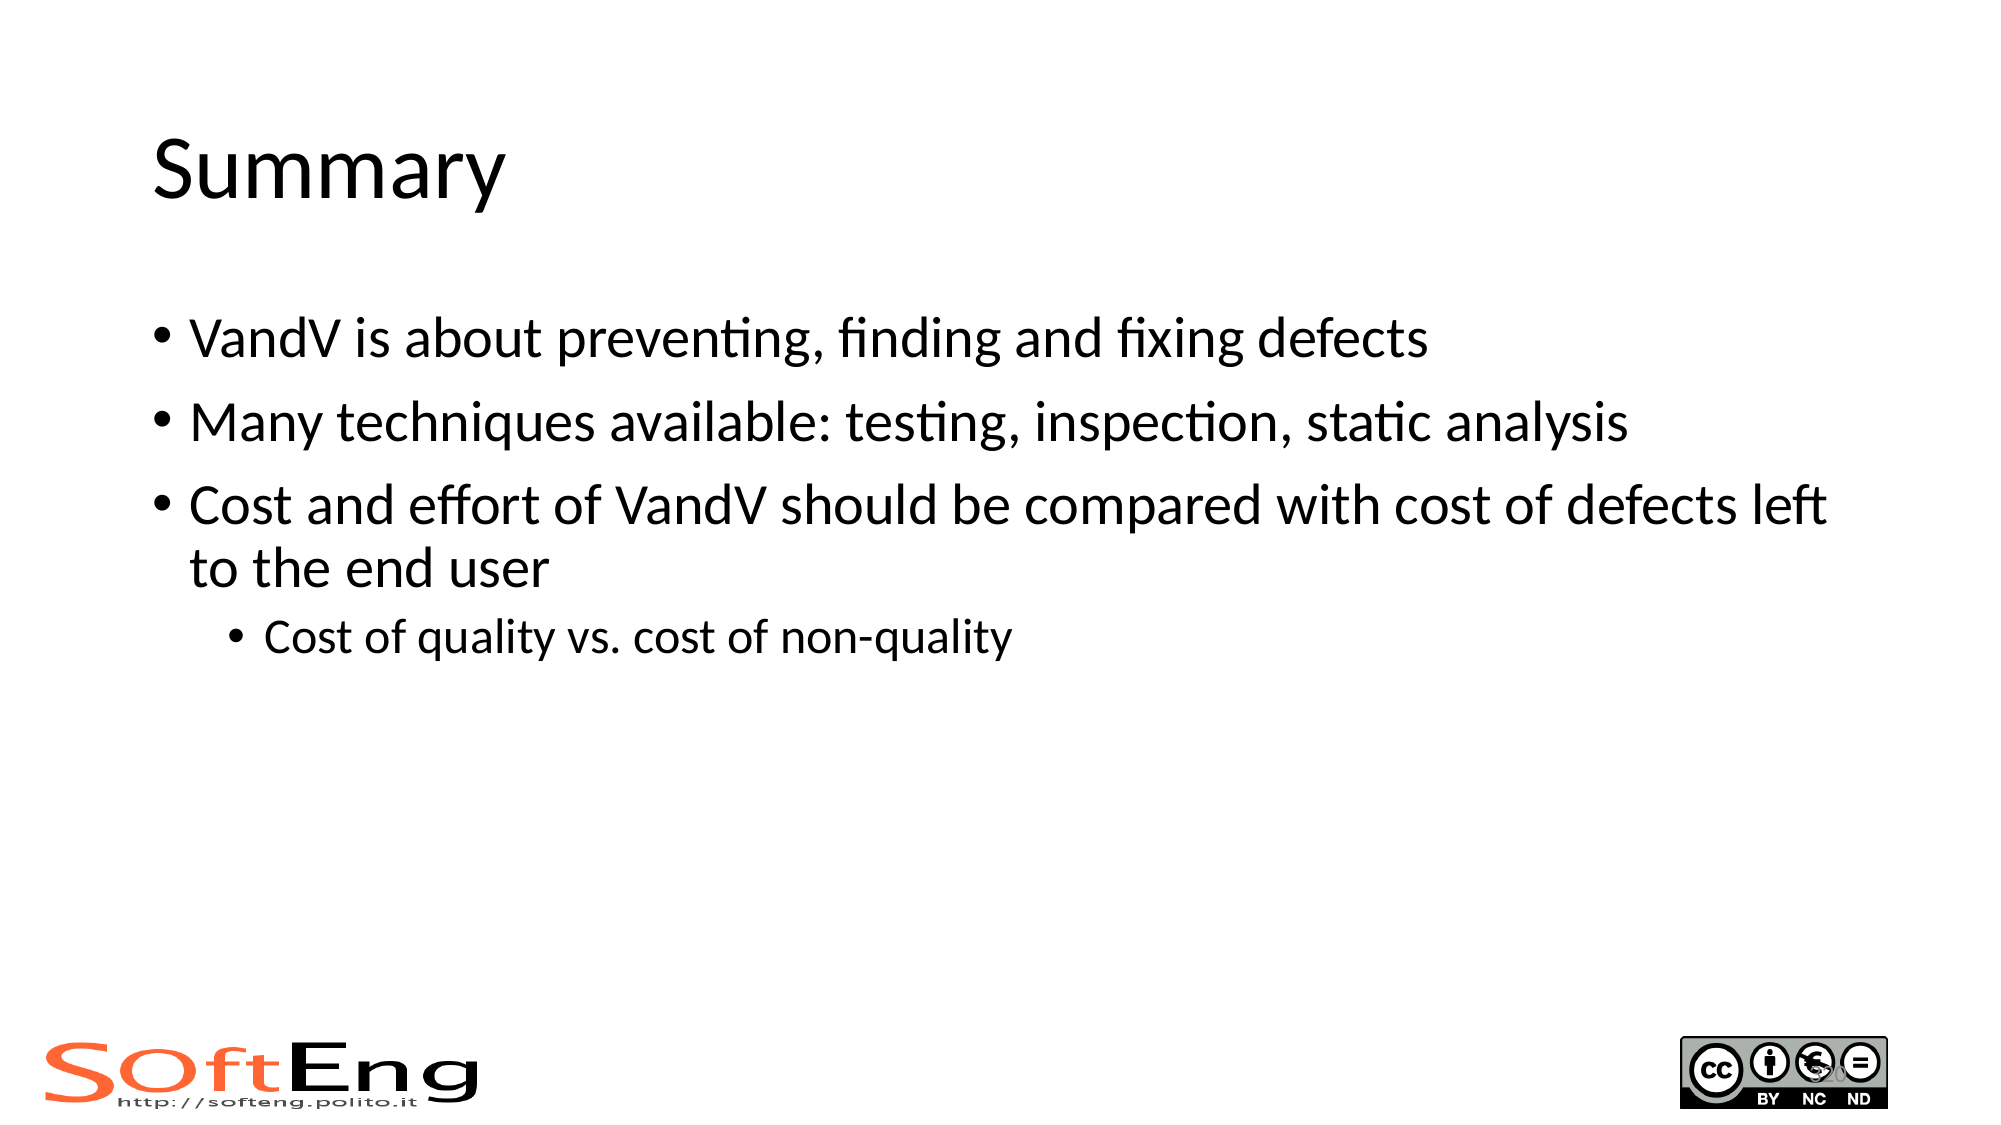

# Summary
VandV is about preventing, finding and fixing defects
Many techniques available: testing, inspection, static analysis
Cost and effort of VandV should be compared with cost of defects left to the end user
Cost of quality vs. cost of non-quality
320